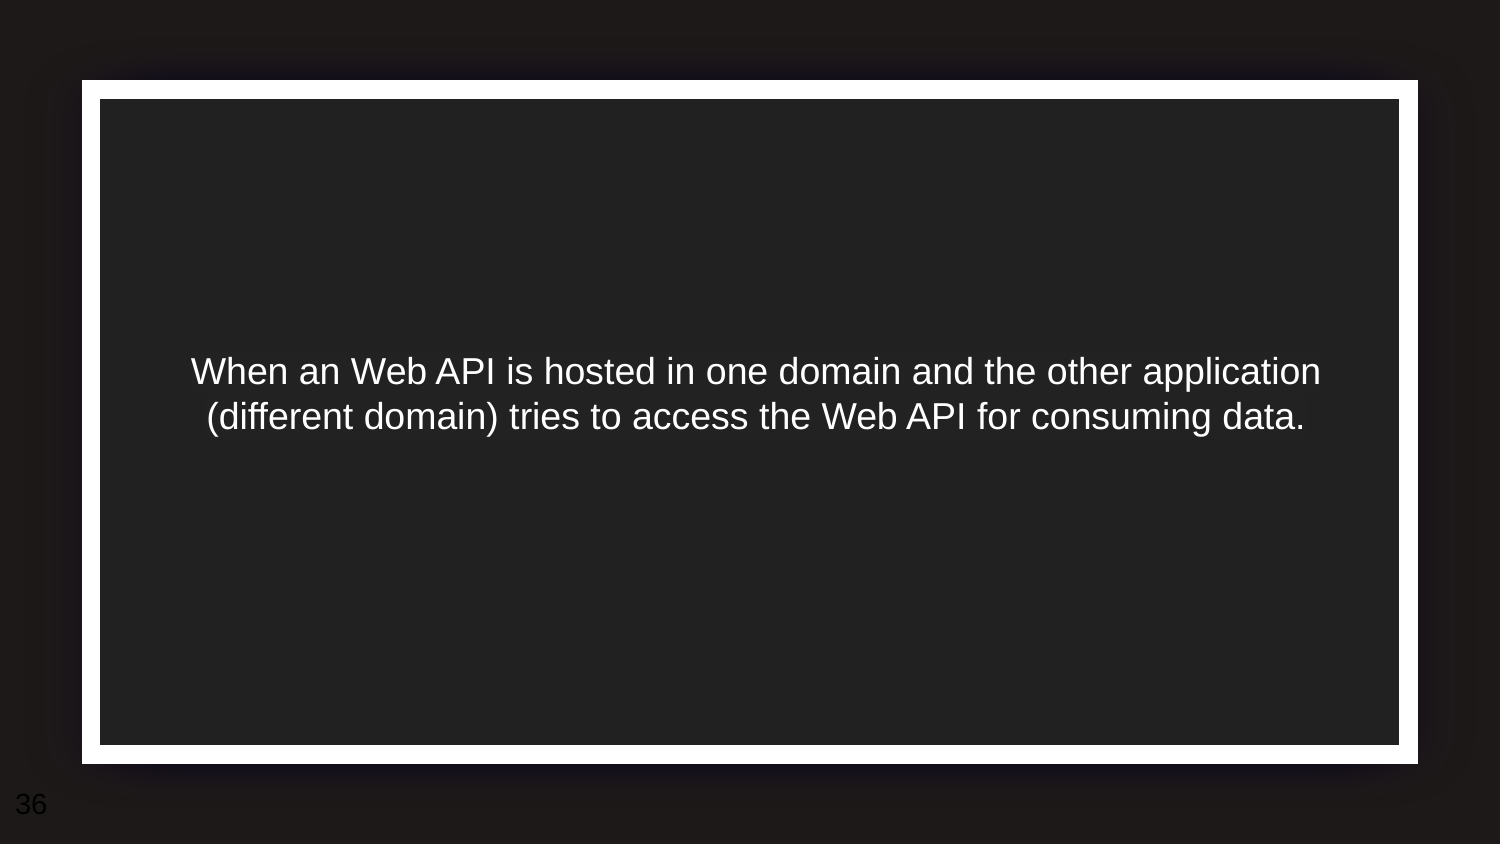

When an Web API is hosted in one domain and the other application (different domain) tries to access the Web API for consuming data.
36